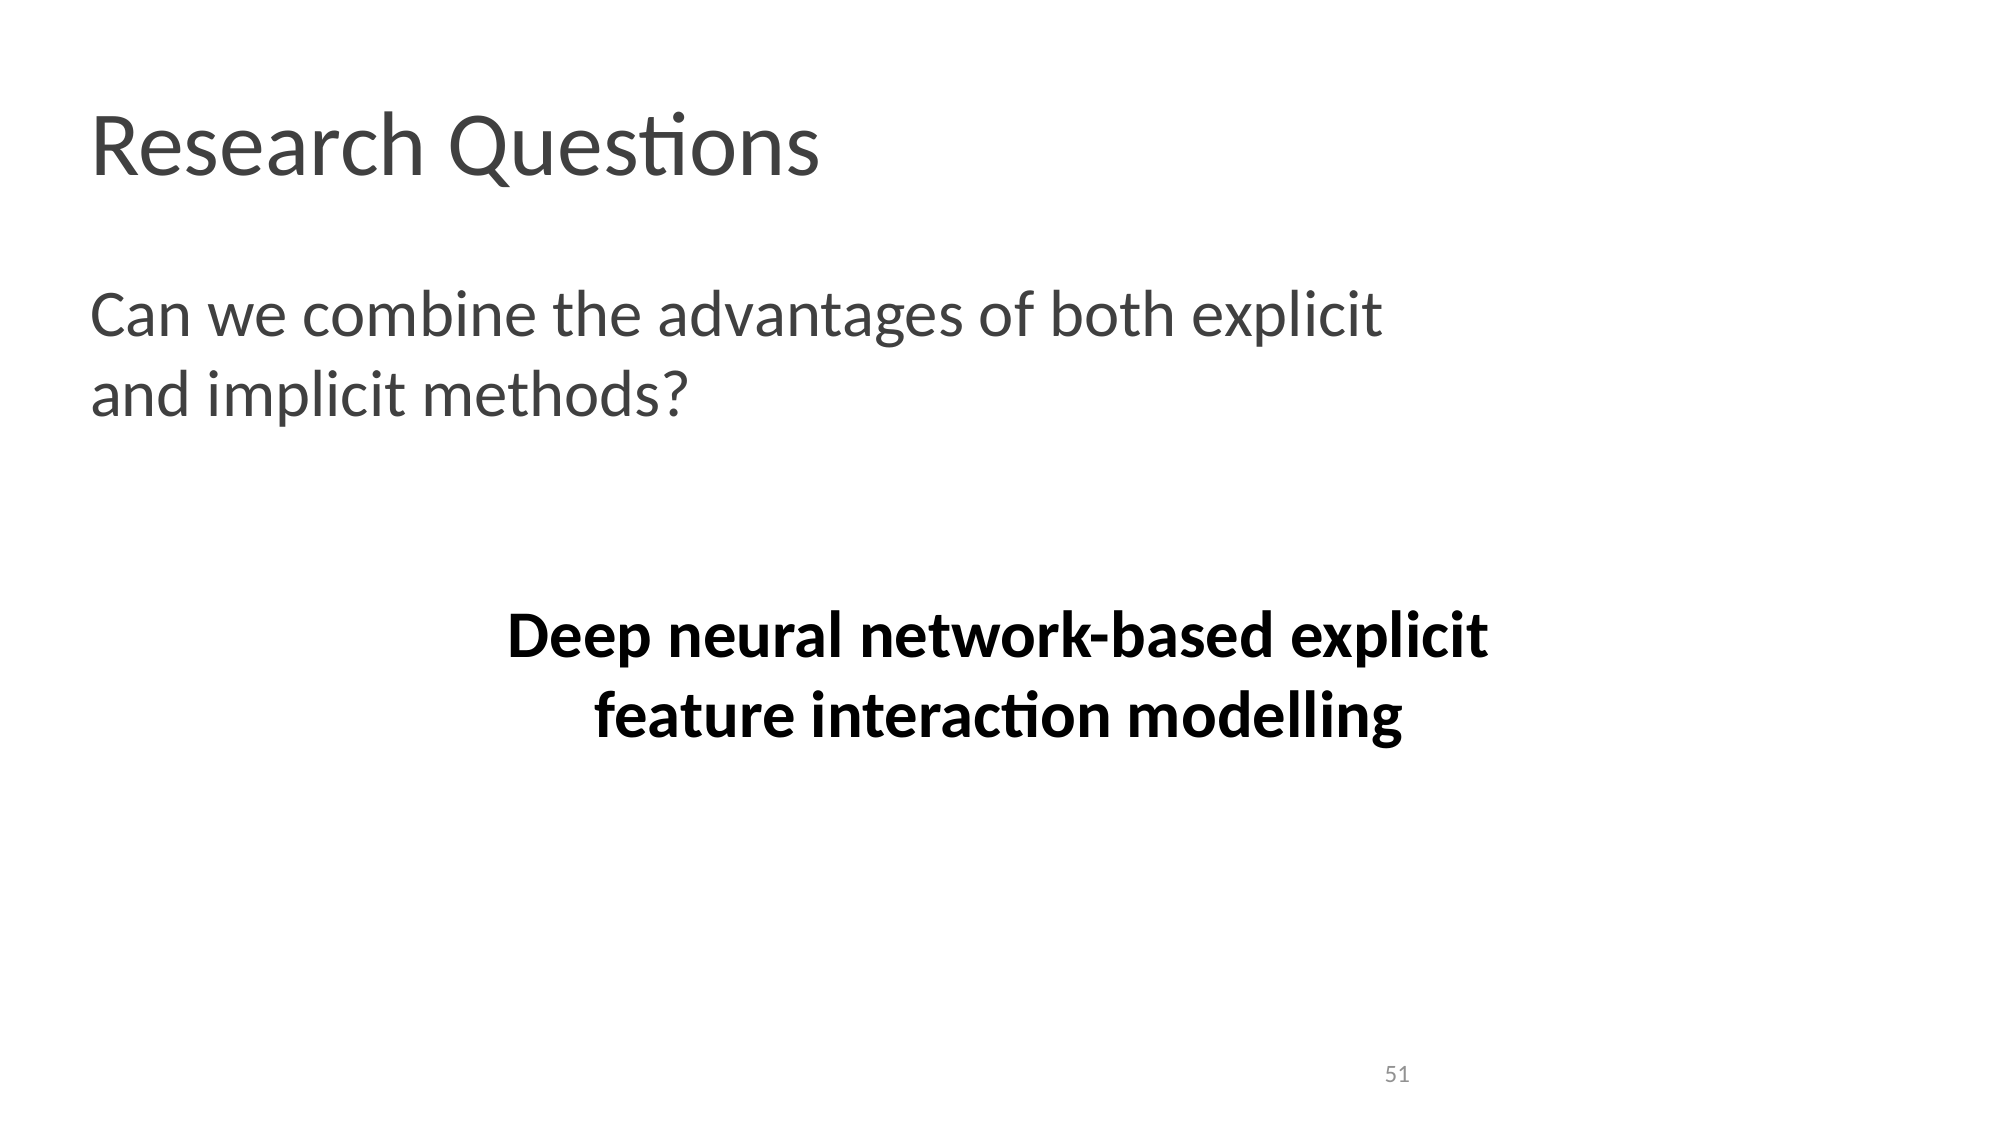

# Research Questions
Can we combine the advantages of both explicit and implicit methods?

Deep neural network-based explicit feature interaction modelling
51